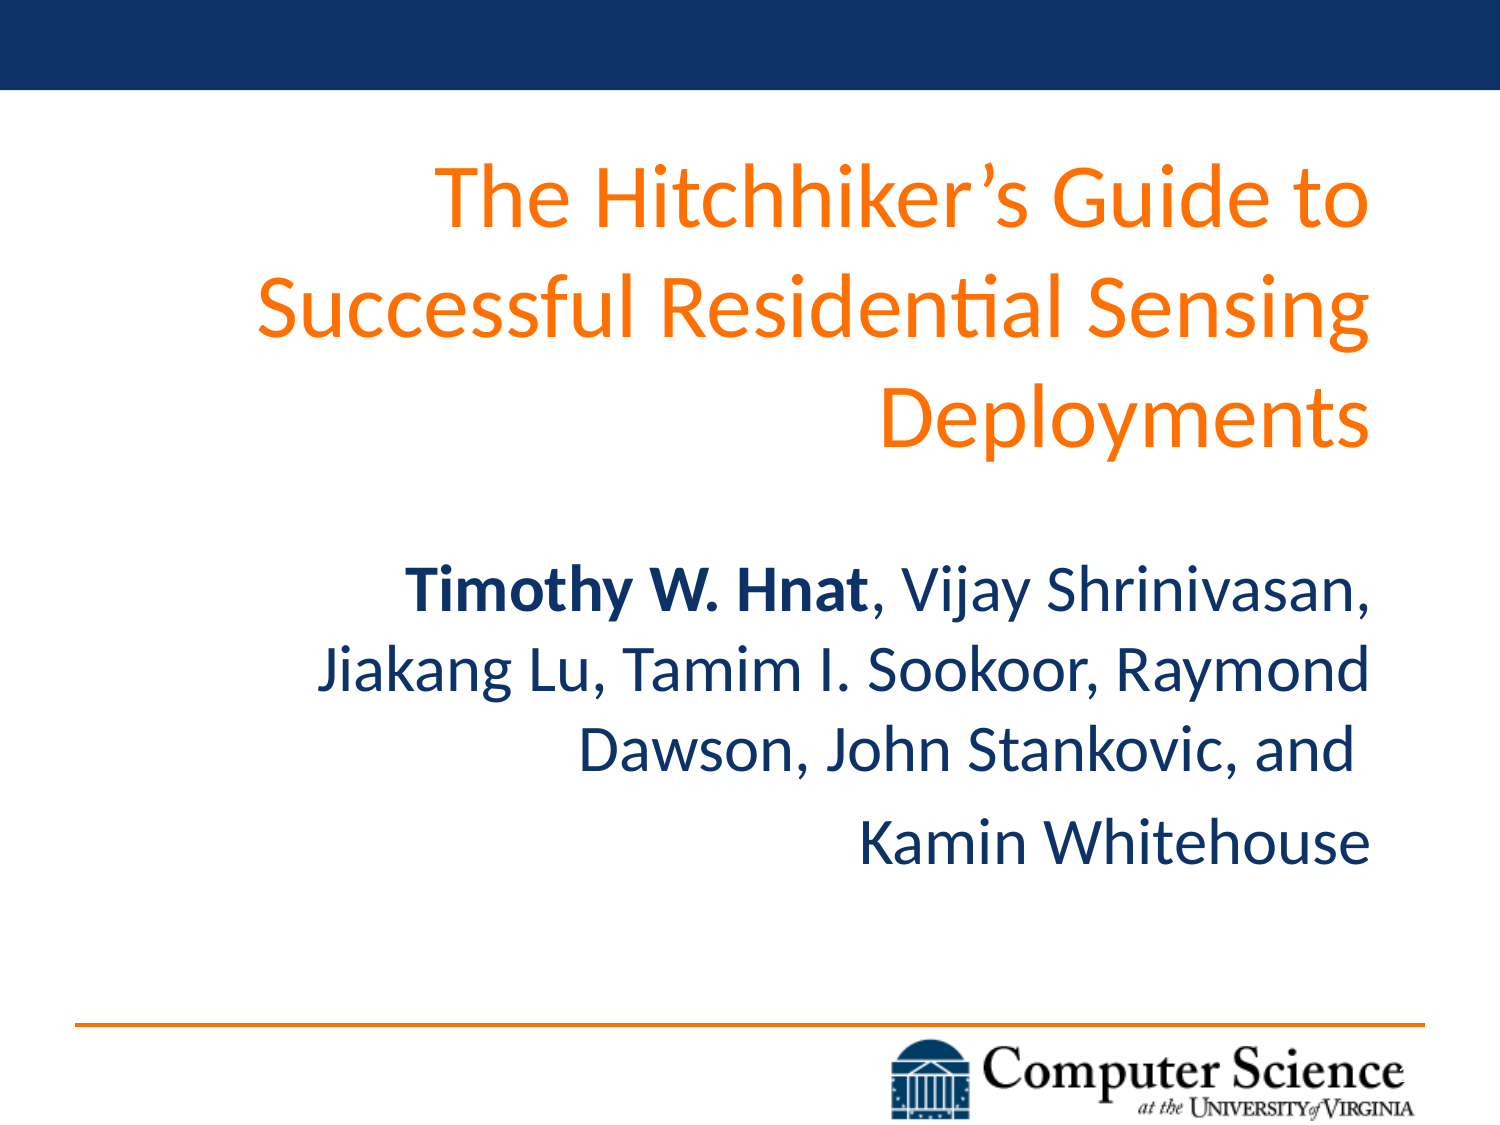

# The Hitchhiker’s Guide to Successful Residential Sensing Deployments
Timothy W. Hnat, Vijay Shrinivasan, Jiakang Lu, Tamim I. Sookoor, Raymond Dawson, John Stankovic, and
Kamin Whitehouse
1